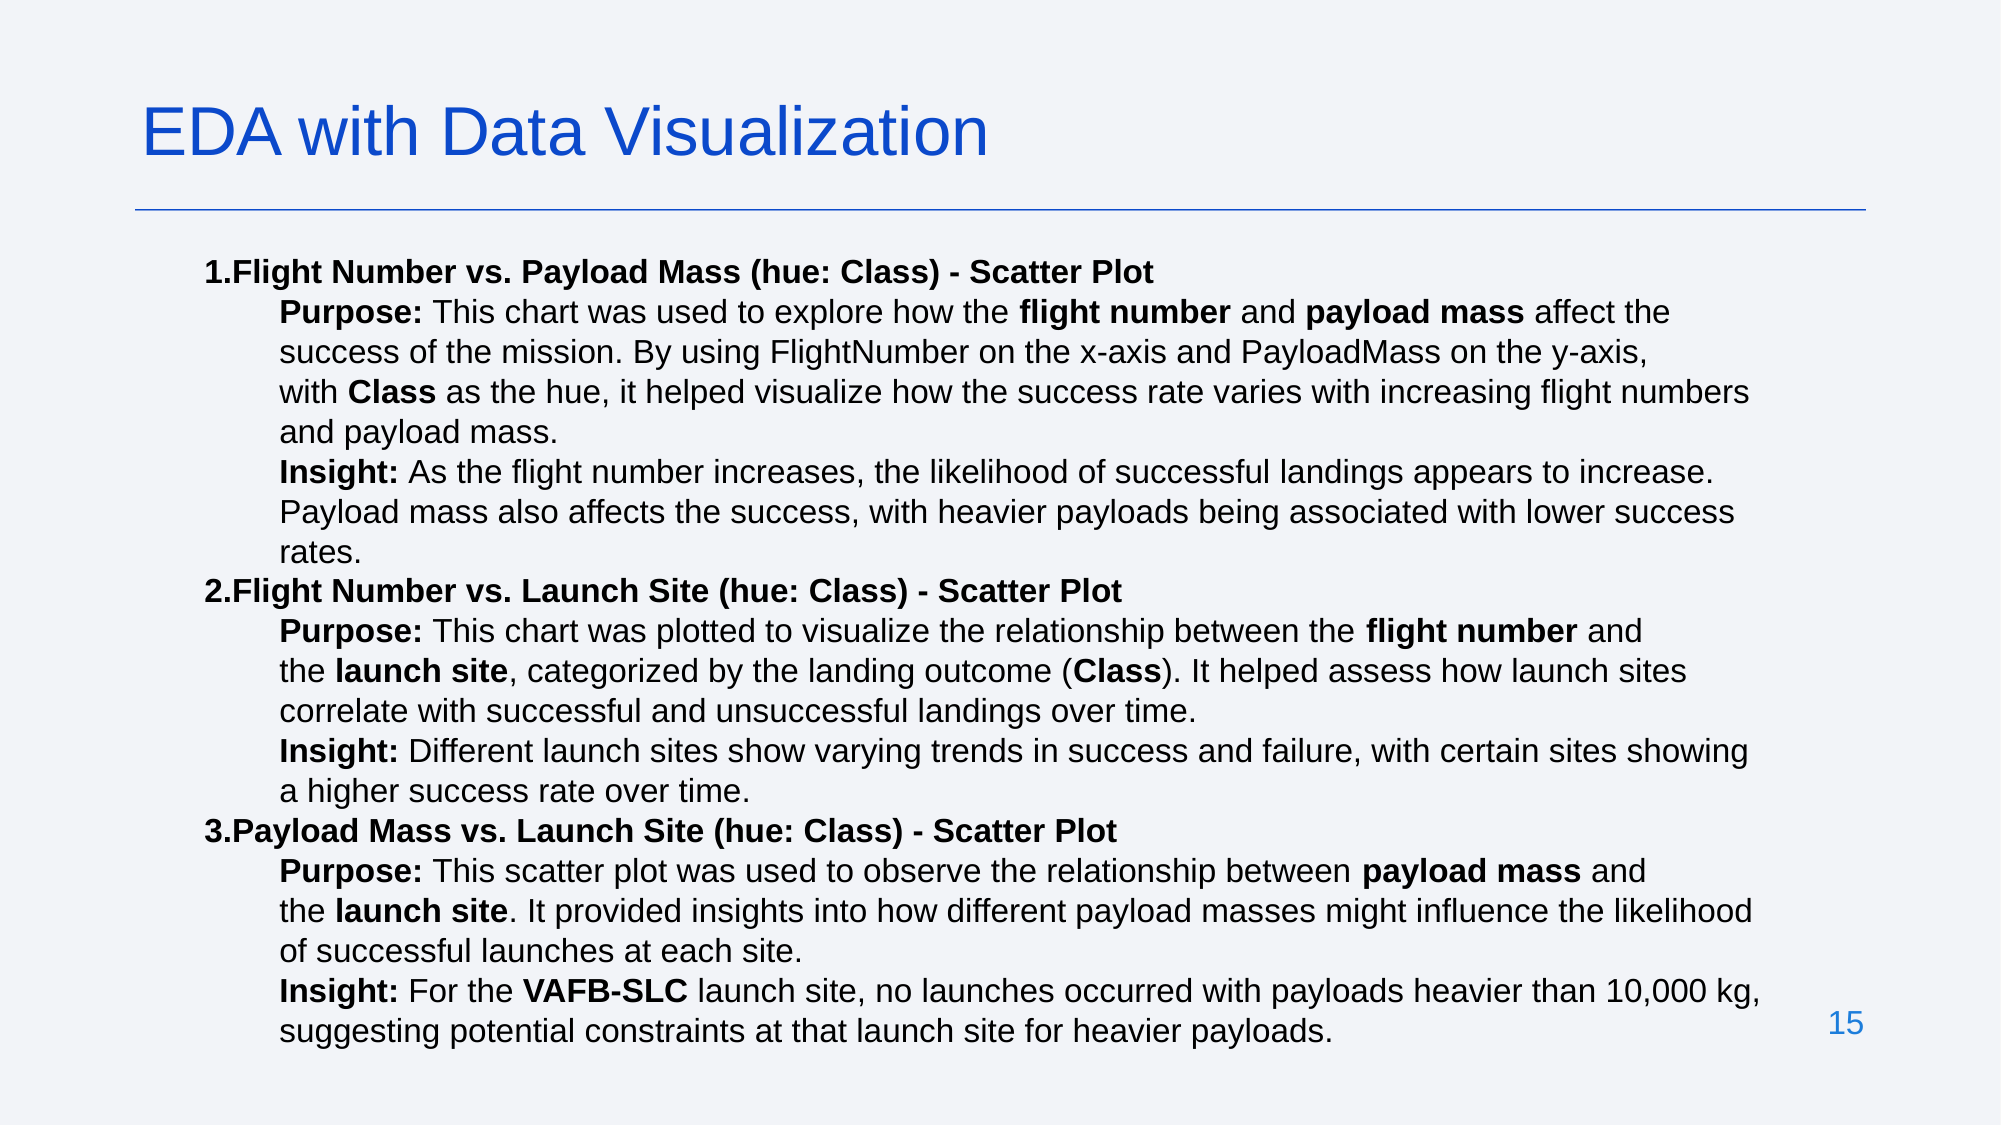

EDA with Data Visualization
Flight Number vs. Payload Mass (hue: Class) - Scatter Plot
Purpose: This chart was used to explore how the flight number and payload mass affect the success of the mission. By using FlightNumber on the x-axis and PayloadMass on the y-axis, with Class as the hue, it helped visualize how the success rate varies with increasing flight numbers and payload mass.
Insight: As the flight number increases, the likelihood of successful landings appears to increase. Payload mass also affects the success, with heavier payloads being associated with lower success rates.
Flight Number vs. Launch Site (hue: Class) - Scatter Plot
Purpose: This chart was plotted to visualize the relationship between the flight number and the launch site, categorized by the landing outcome (Class). It helped assess how launch sites correlate with successful and unsuccessful landings over time.
Insight: Different launch sites show varying trends in success and failure, with certain sites showing a higher success rate over time.
Payload Mass vs. Launch Site (hue: Class) - Scatter Plot
Purpose: This scatter plot was used to observe the relationship between payload mass and the launch site. It provided insights into how different payload masses might influence the likelihood of successful launches at each site.
Insight: For the VAFB-SLC launch site, no launches occurred with payloads heavier than 10,000 kg, suggesting potential constraints at that launch site for heavier payloads.
15